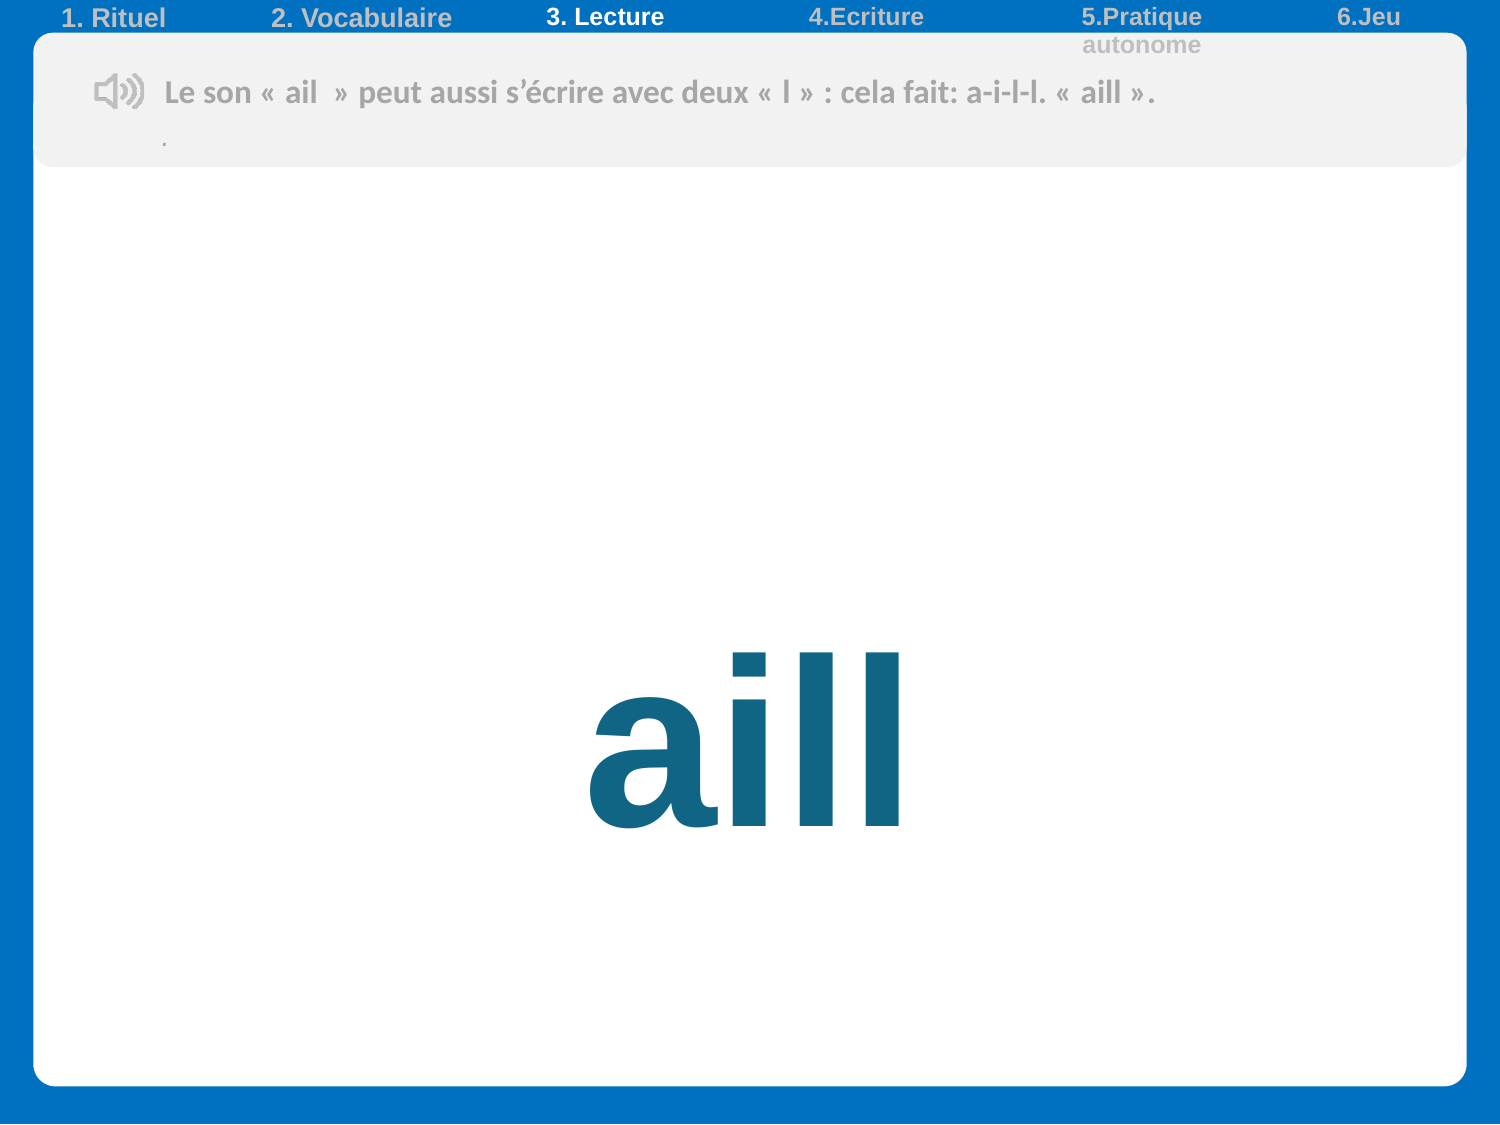

| 1. Rituel | 2. Vocabulaire | 3. Lecture | 4.Ecriture | 5.Pratique autonome | 6.Jeu |
| --- | --- | --- | --- | --- | --- |

Le son « ail  » peut aussi s’écrire avec deux « l » : cela fait: a-i-l-l. « aill ».

.
  aill